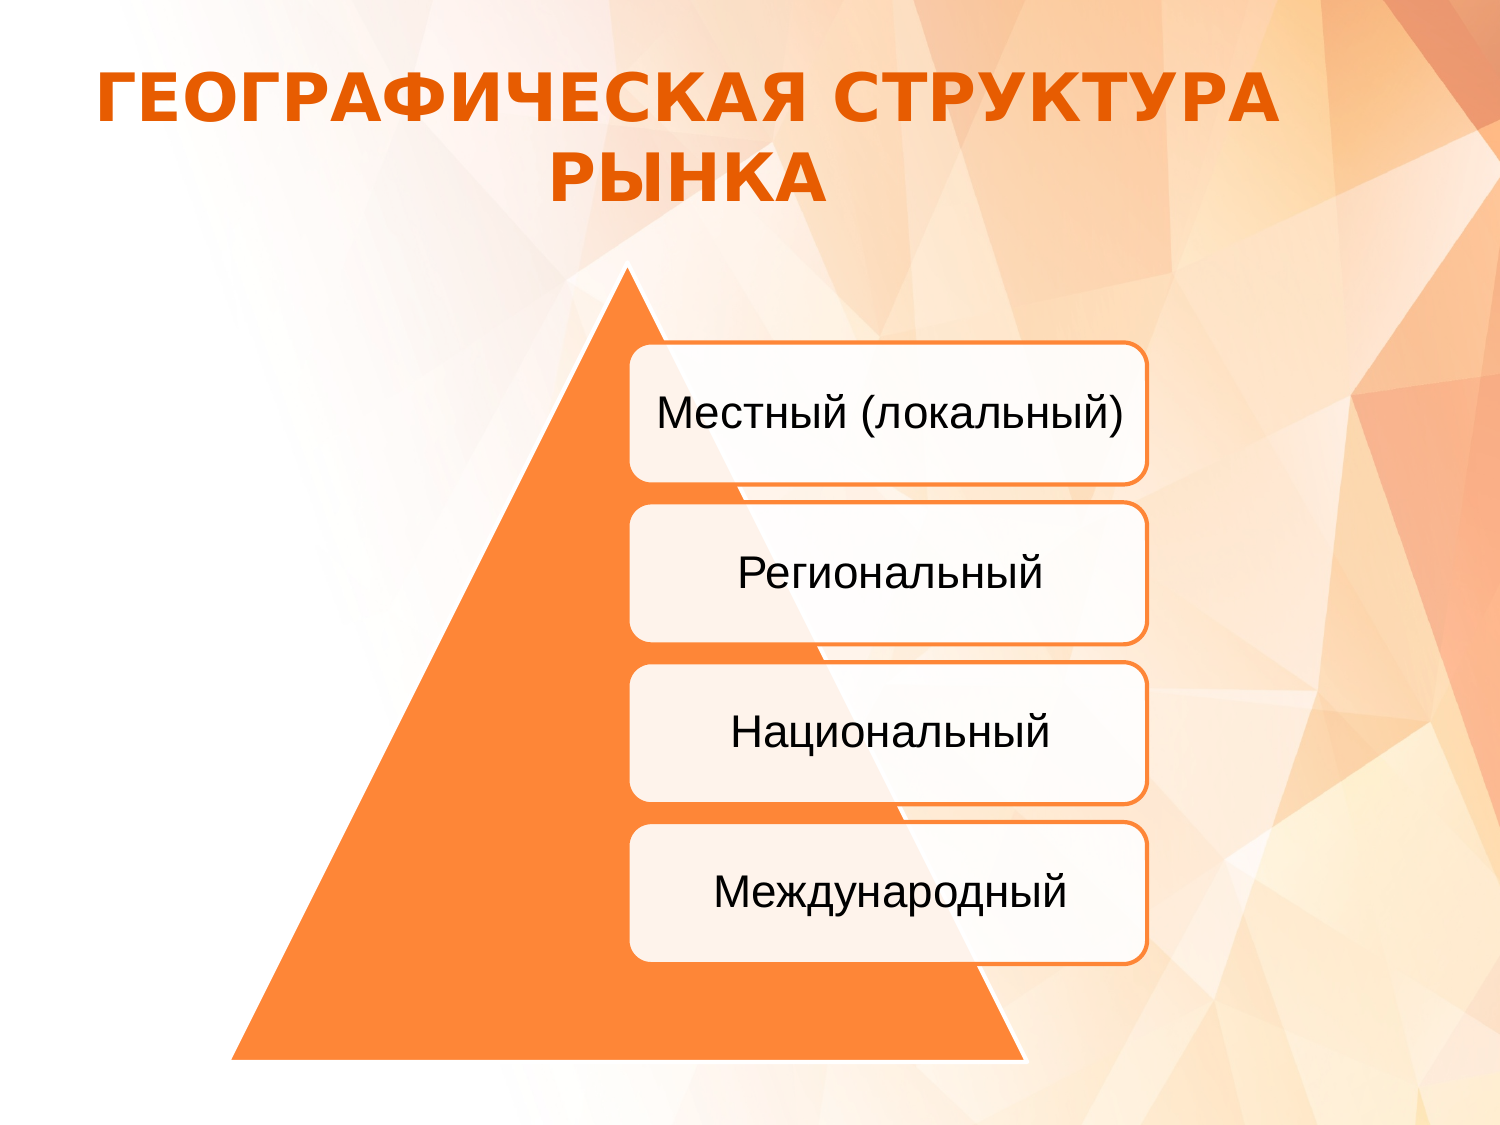

# ГЕОГРАФИЧЕСКАЯ СТРУКТУРА РЫНКА
Местный (локальный)
Региональный
Национальный
Международный